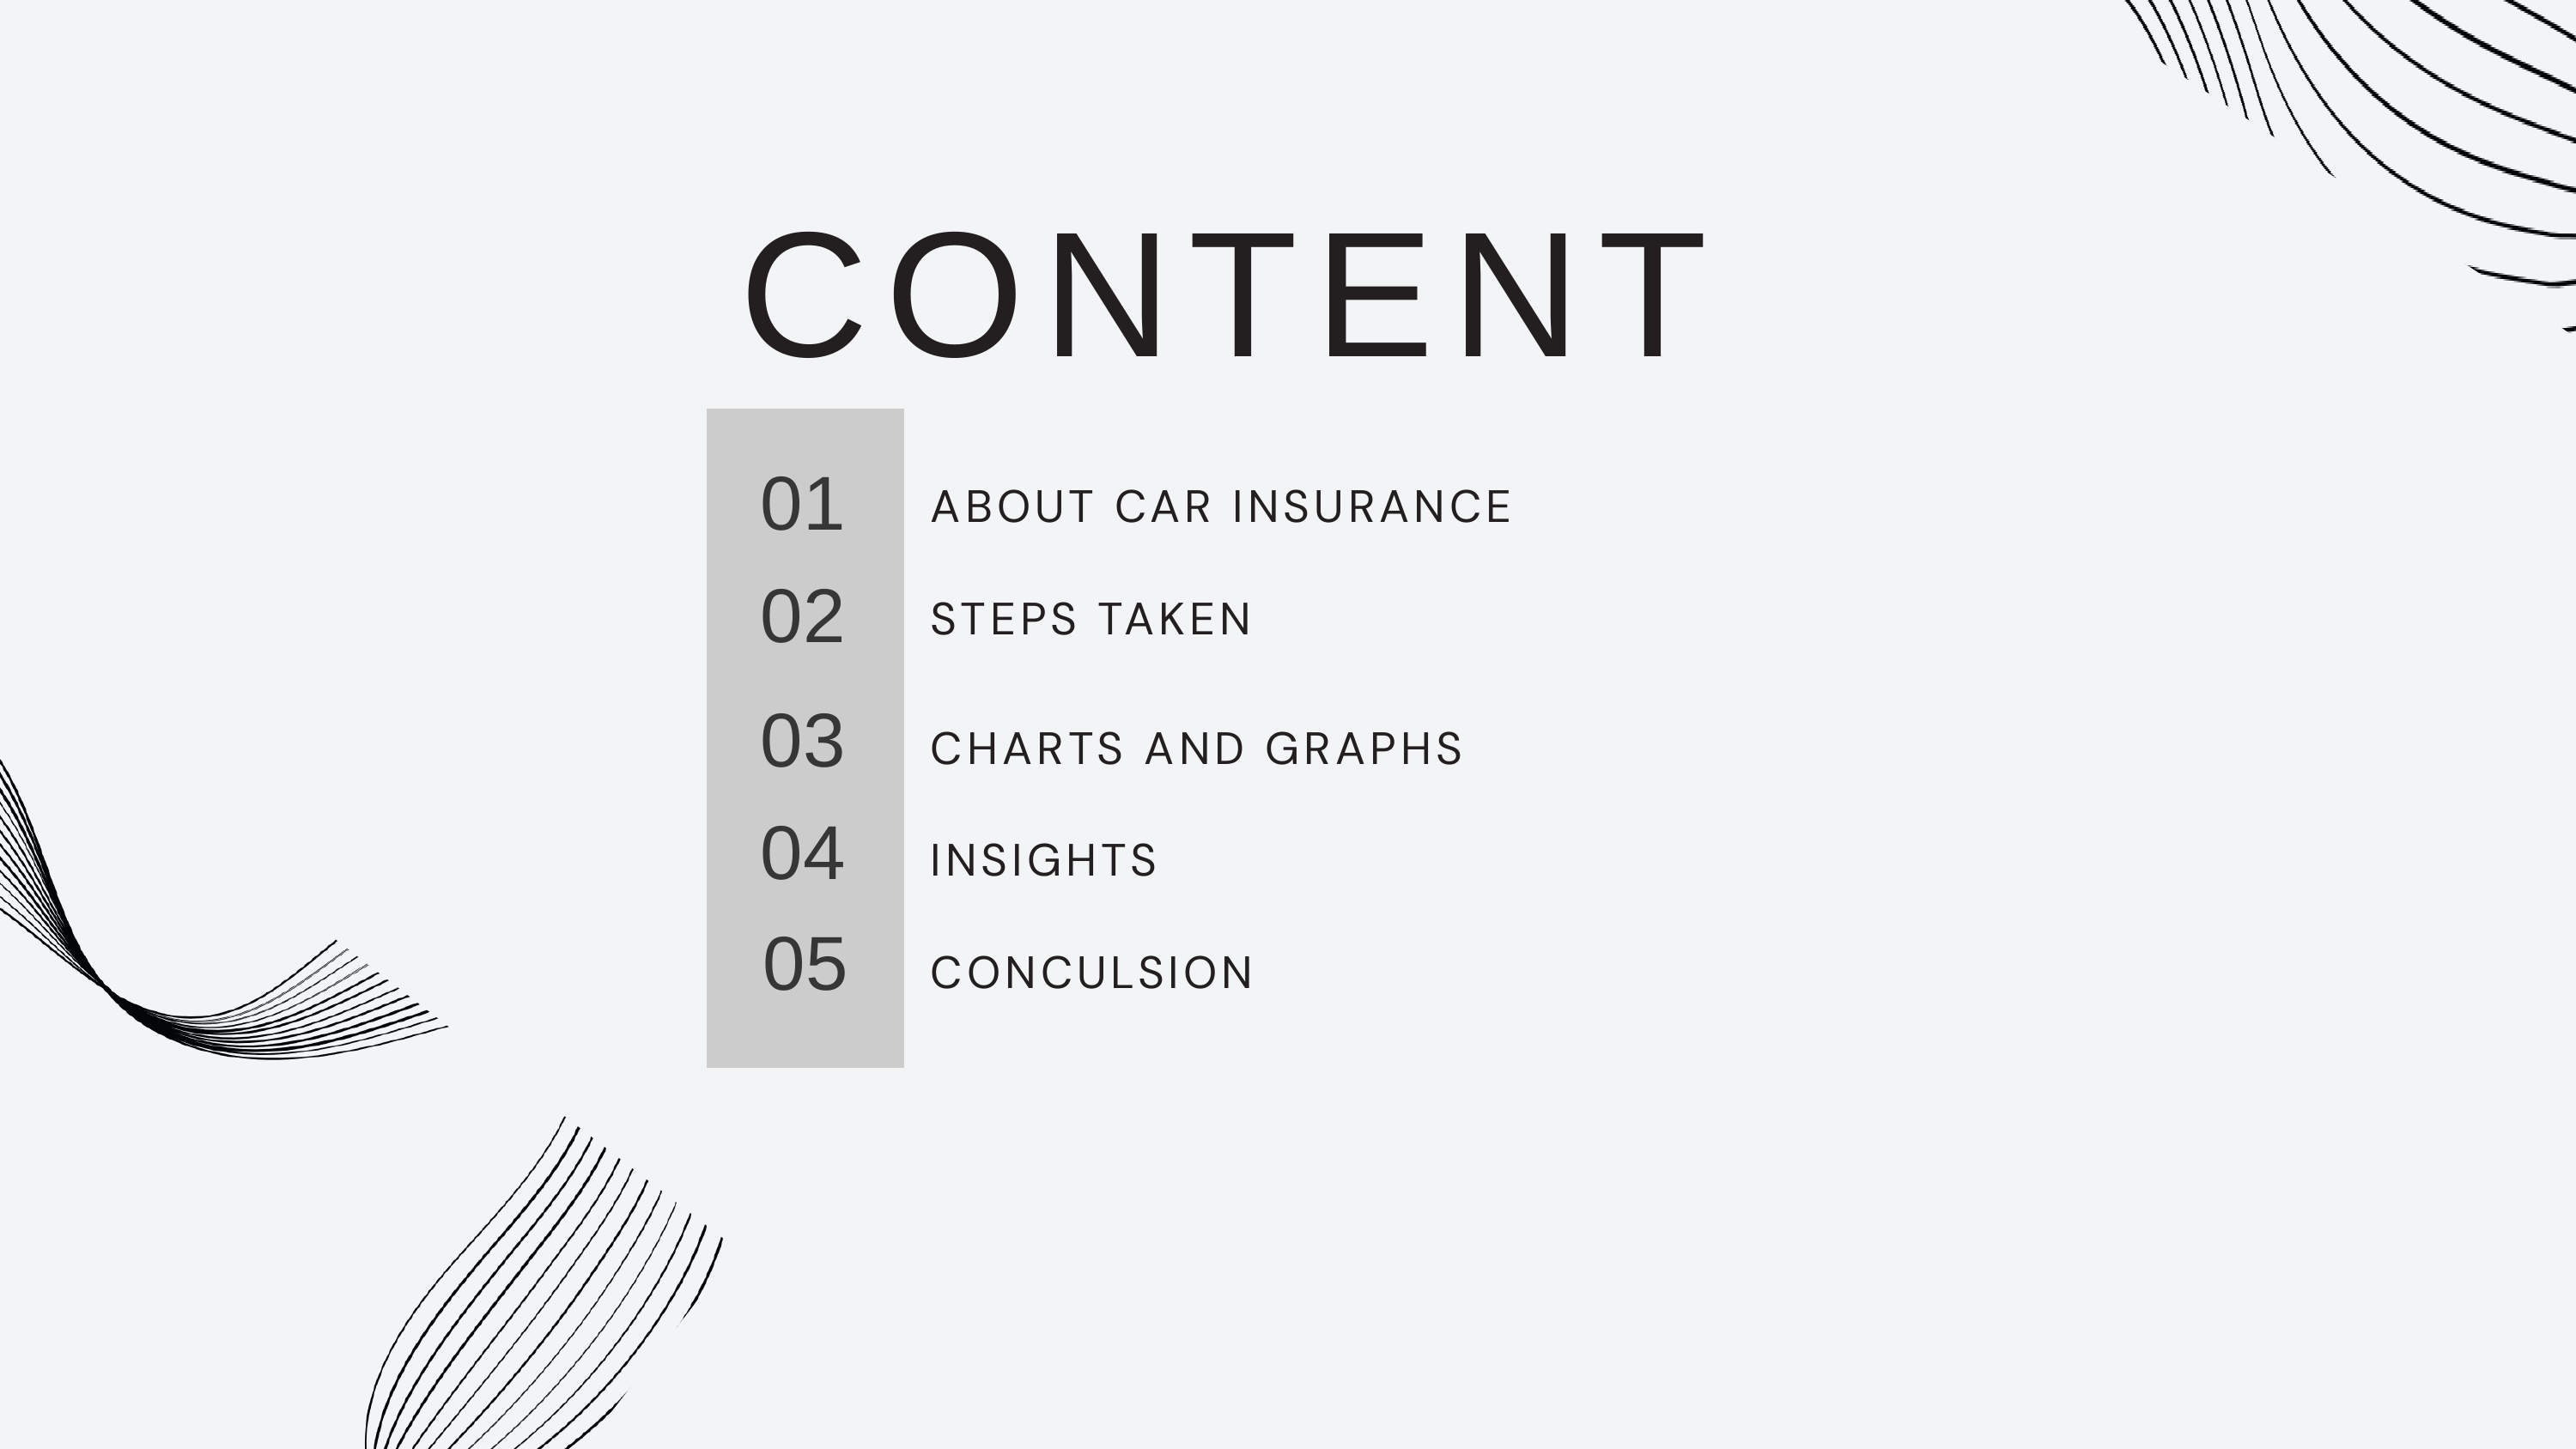

CONTENT

01
ABOUT CAR INSURANCE
02
STEPS TAKEN
03
CHARTS AND GRAPHS

04
INSIGHTS
05
CONCULSION